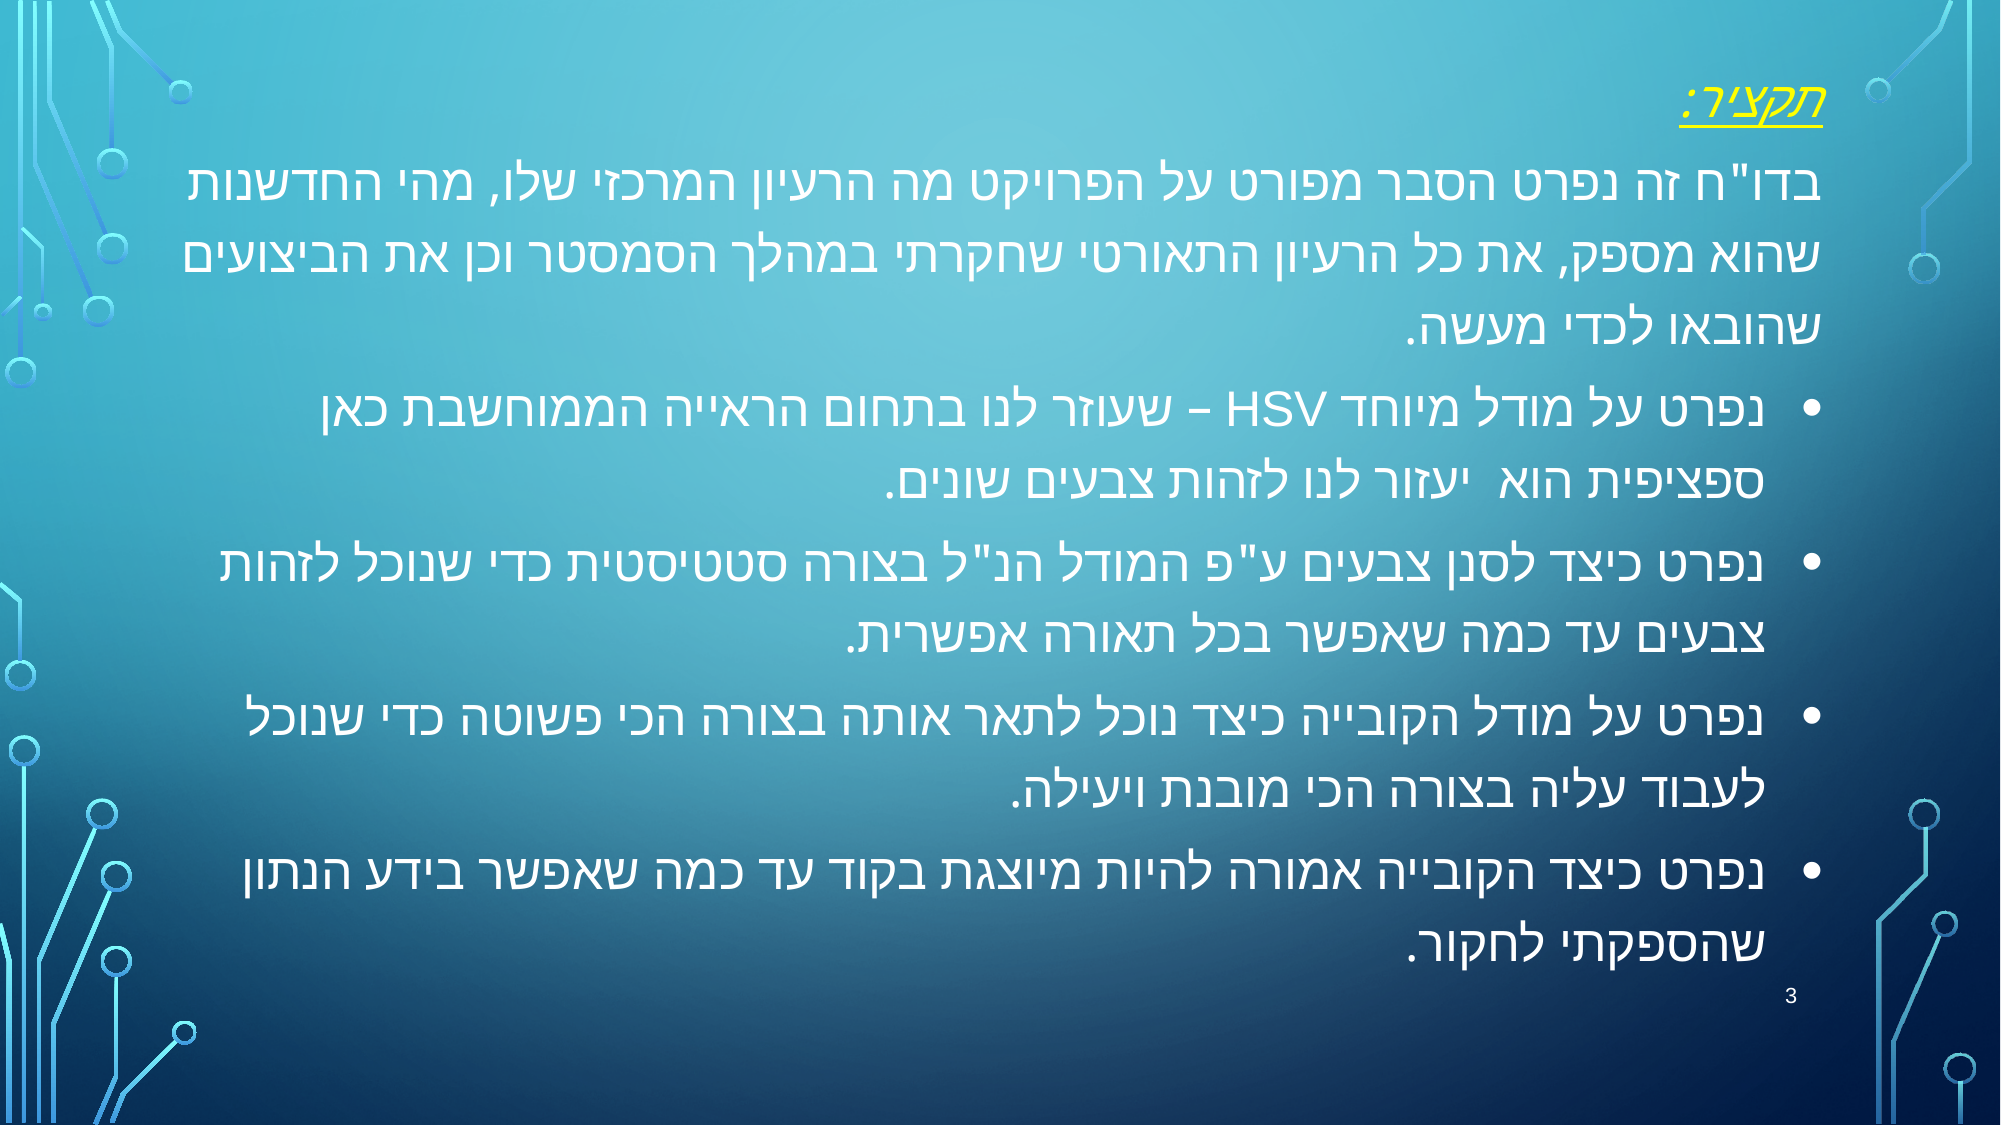

תקציר:
בדו"ח זה נפרט הסבר מפורט על הפרויקט מה הרעיון המרכזי שלו, מהי החדשנות שהוא מספק, את כל הרעיון התאורטי שחקרתי במהלך הסמסטר וכן את הביצועים שהובאו לכדי מעשה.
נפרט על מודל מיוחד HSV – שעוזר לנו בתחום הראייה הממוחשבת כאן ספציפית הוא  יעזור לנו לזהות צבעים שונים.
נפרט כיצד לסנן צבעים ע"פ המודל הנ"ל בצורה סטטיסטית כדי שנוכל לזהות צבעים עד כמה שאפשר בכל תאורה אפשרית.
נפרט על מודל הקובייה כיצד נוכל לתאר אותה בצורה הכי פשוטה כדי שנוכל לעבוד עליה בצורה הכי מובנת ויעילה.
נפרט כיצד הקובייה אמורה להיות מיוצגת בקוד עד כמה שאפשר בידע הנתון שהספקתי לחקור.

3